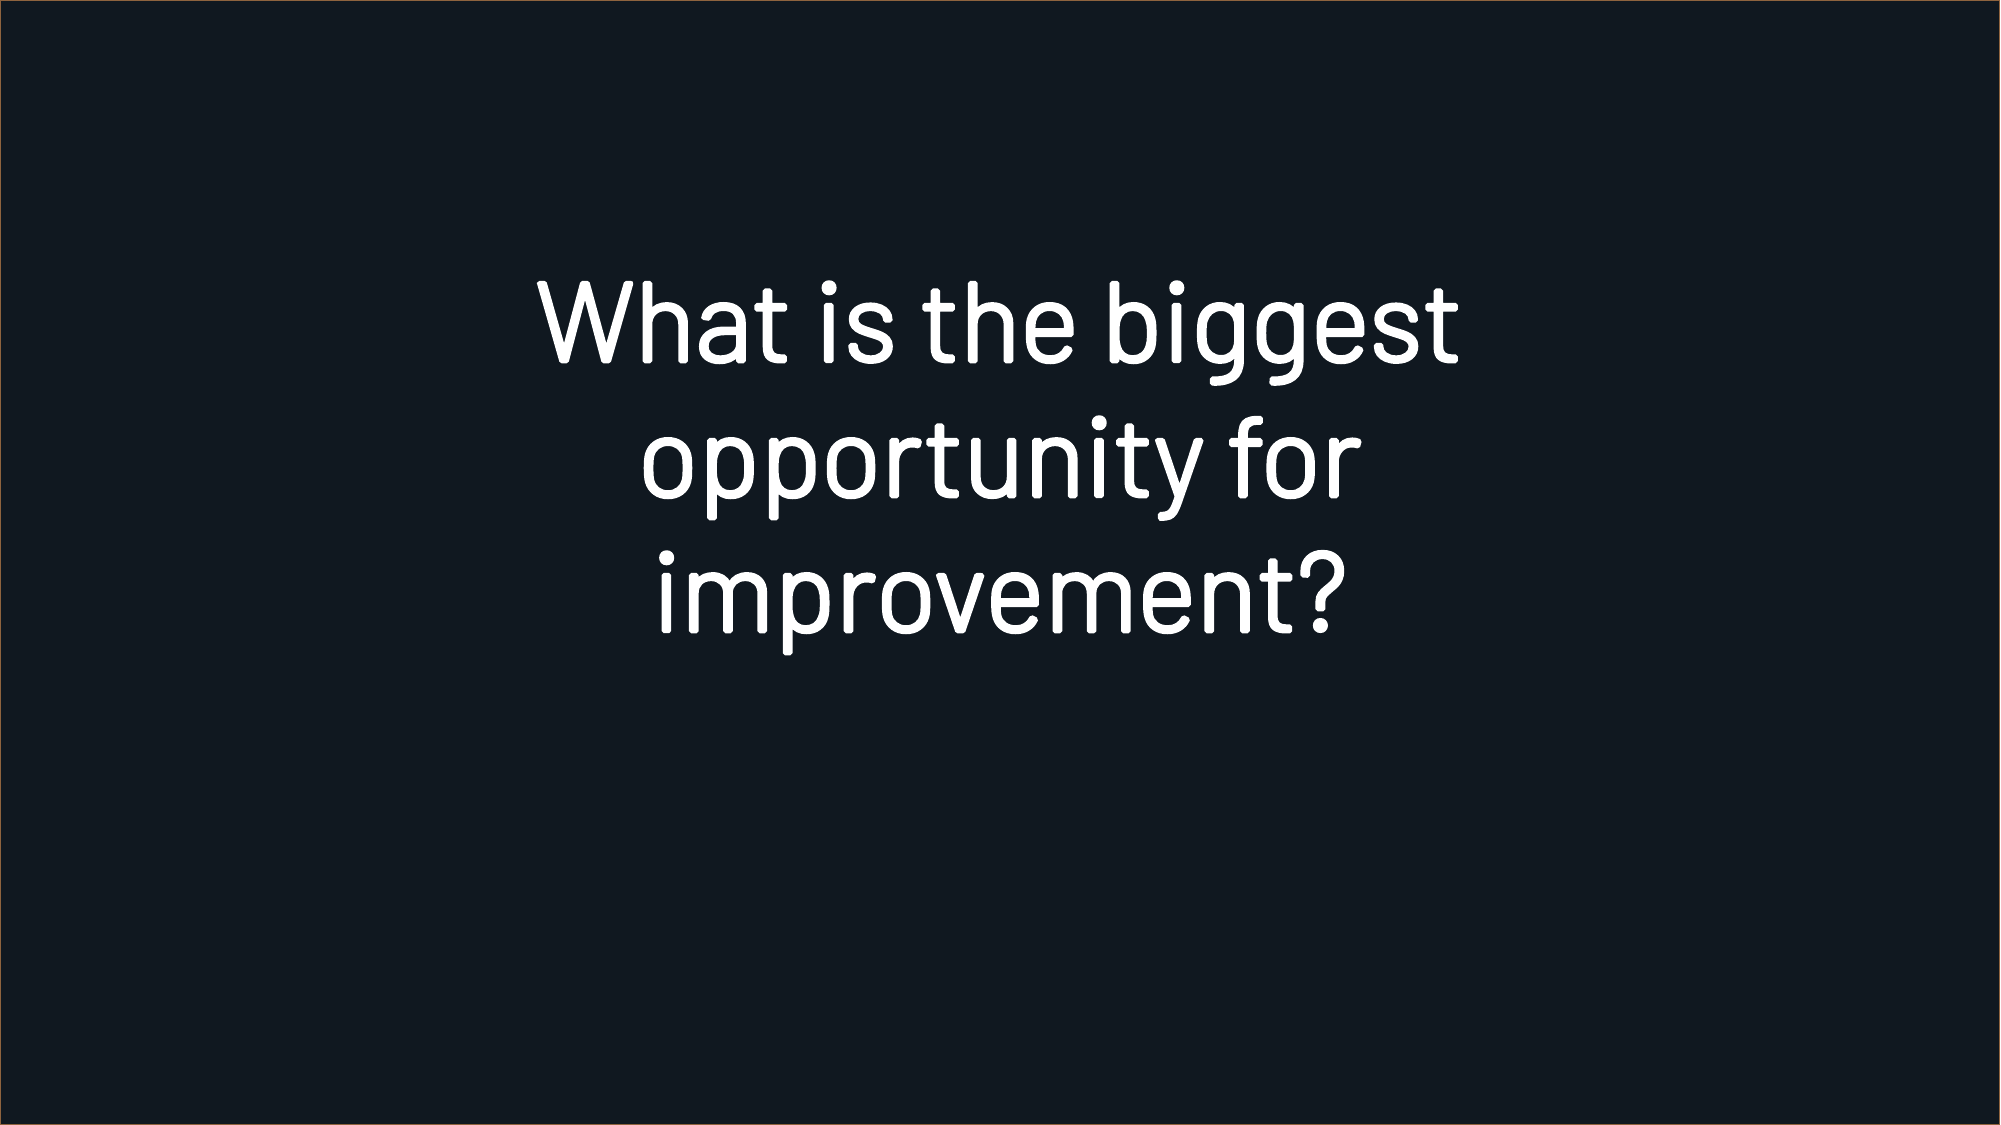

What is the biggest opportunity for improvement?